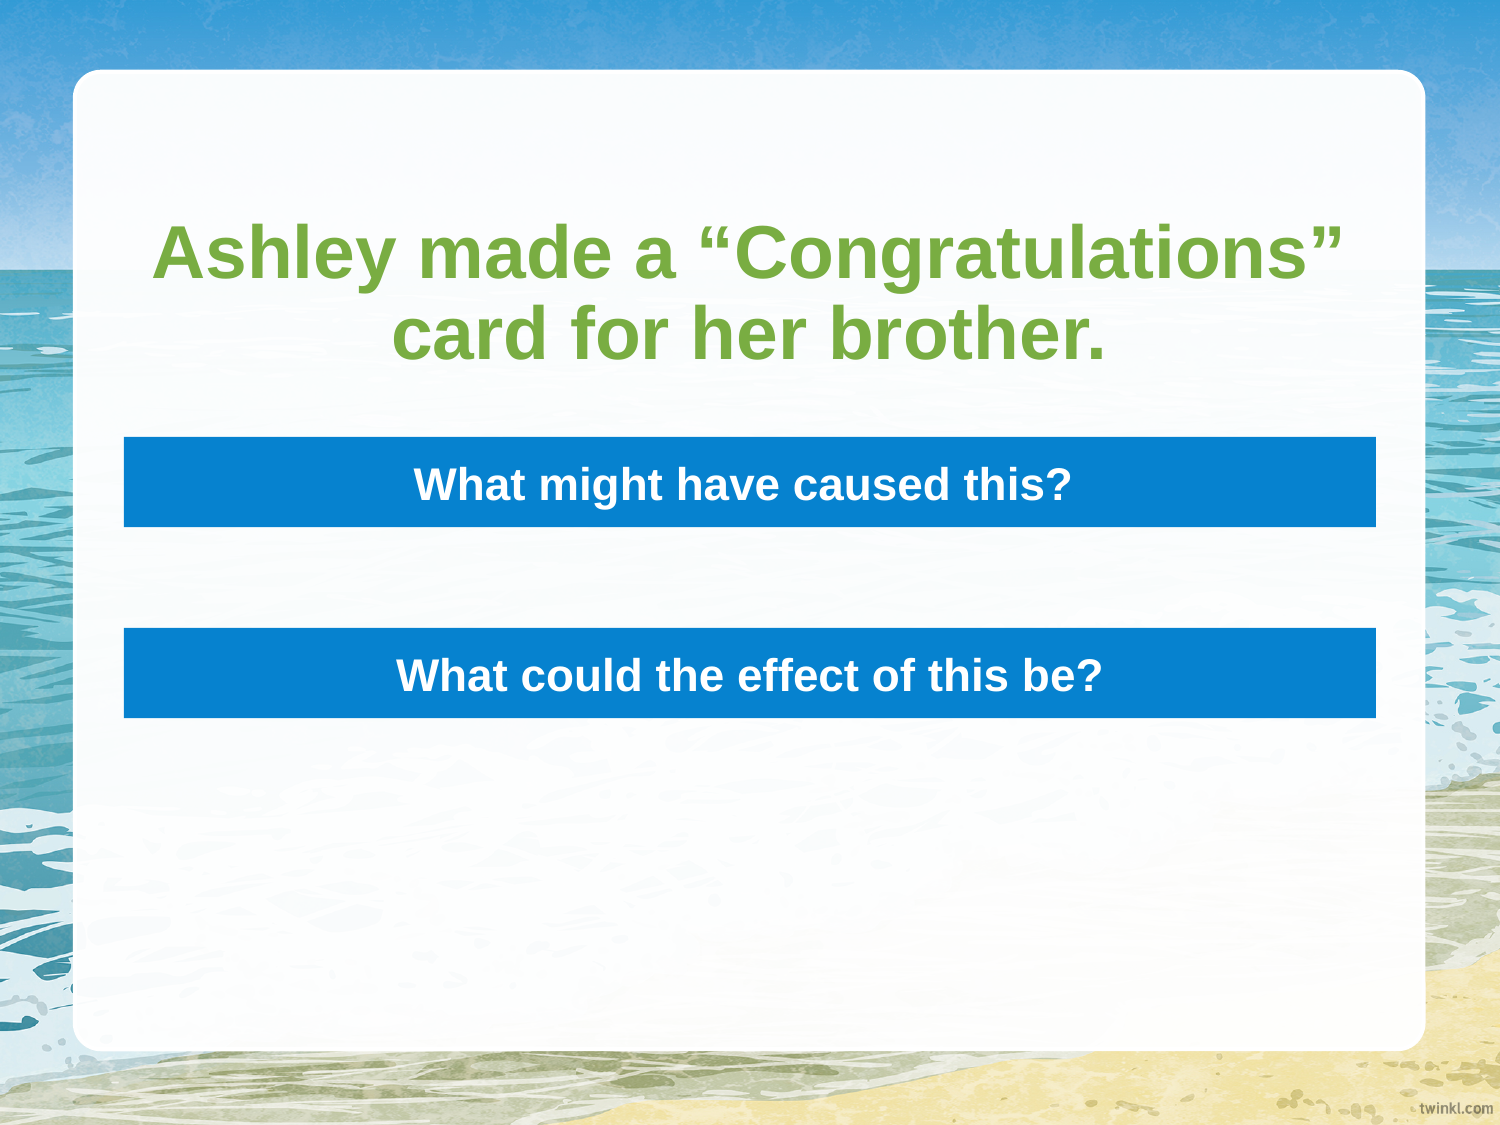

# Ashley made a “Congratulations” card for her brother.
What might have caused this?
What could the effect of this be?